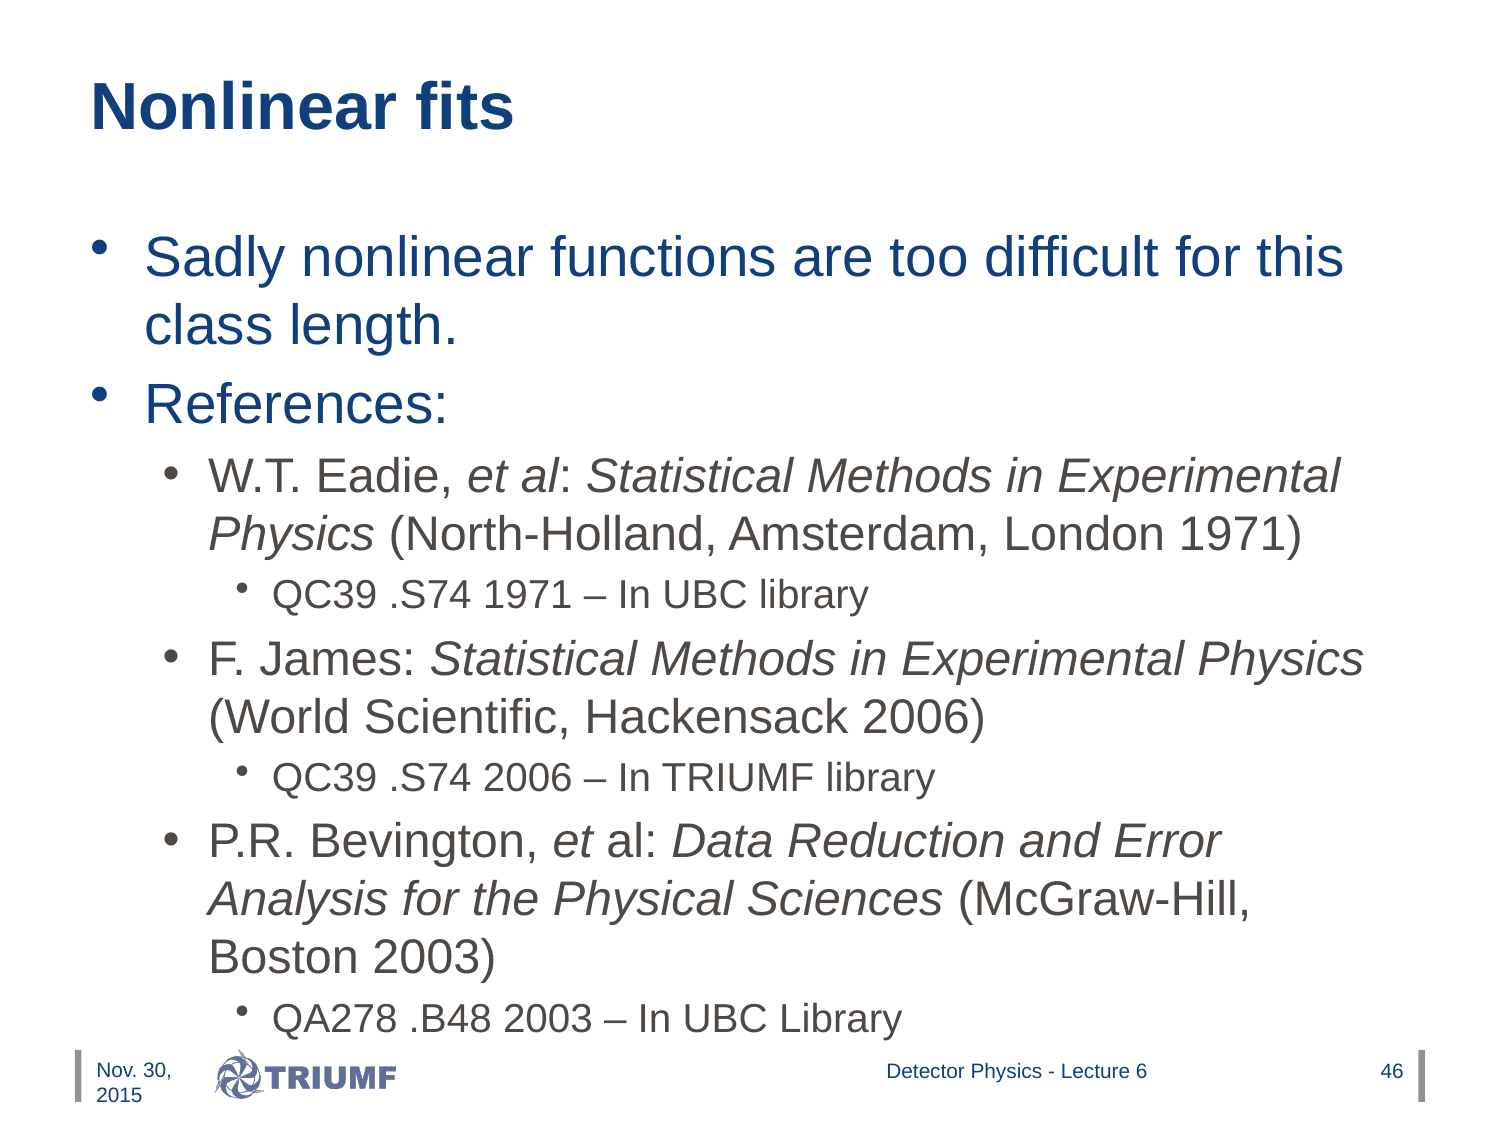

# Nonlinear fits
Sadly nonlinear functions are too difficult for this class length.
References:
W.T. Eadie, et al: Statistical Methods in Experimental Physics (North-Holland, Amsterdam, London 1971)
QC39 .S74 1971 – In UBC library
F. James: Statistical Methods in Experimental Physics (World Scientific, Hackensack 2006)
QC39 .S74 2006 – In TRIUMF library
P.R. Bevington, et al: Data Reduction and Error Analysis for the Physical Sciences (McGraw-Hill, Boston 2003)
QA278 .B48 2003 – In UBC Library
Nov. 30, 2015
Detector Physics - Lecture 6
46